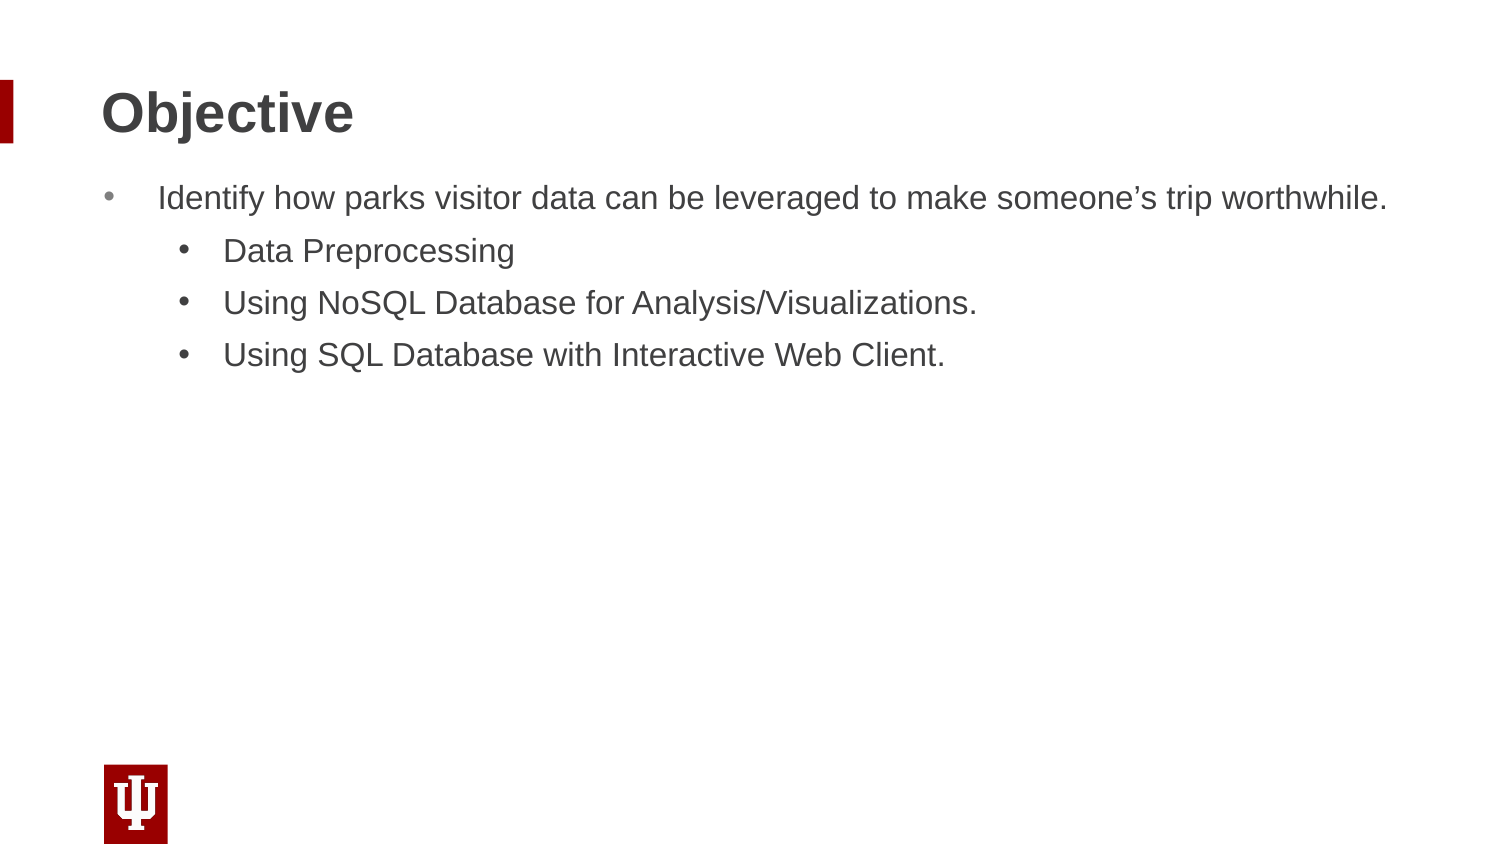

# Objective
Identify how parks visitor data can be leveraged to make someone’s trip worthwhile.
Data Preprocessing
Using NoSQL Database for Analysis/Visualizations.
Using SQL Database with Interactive Web Client.